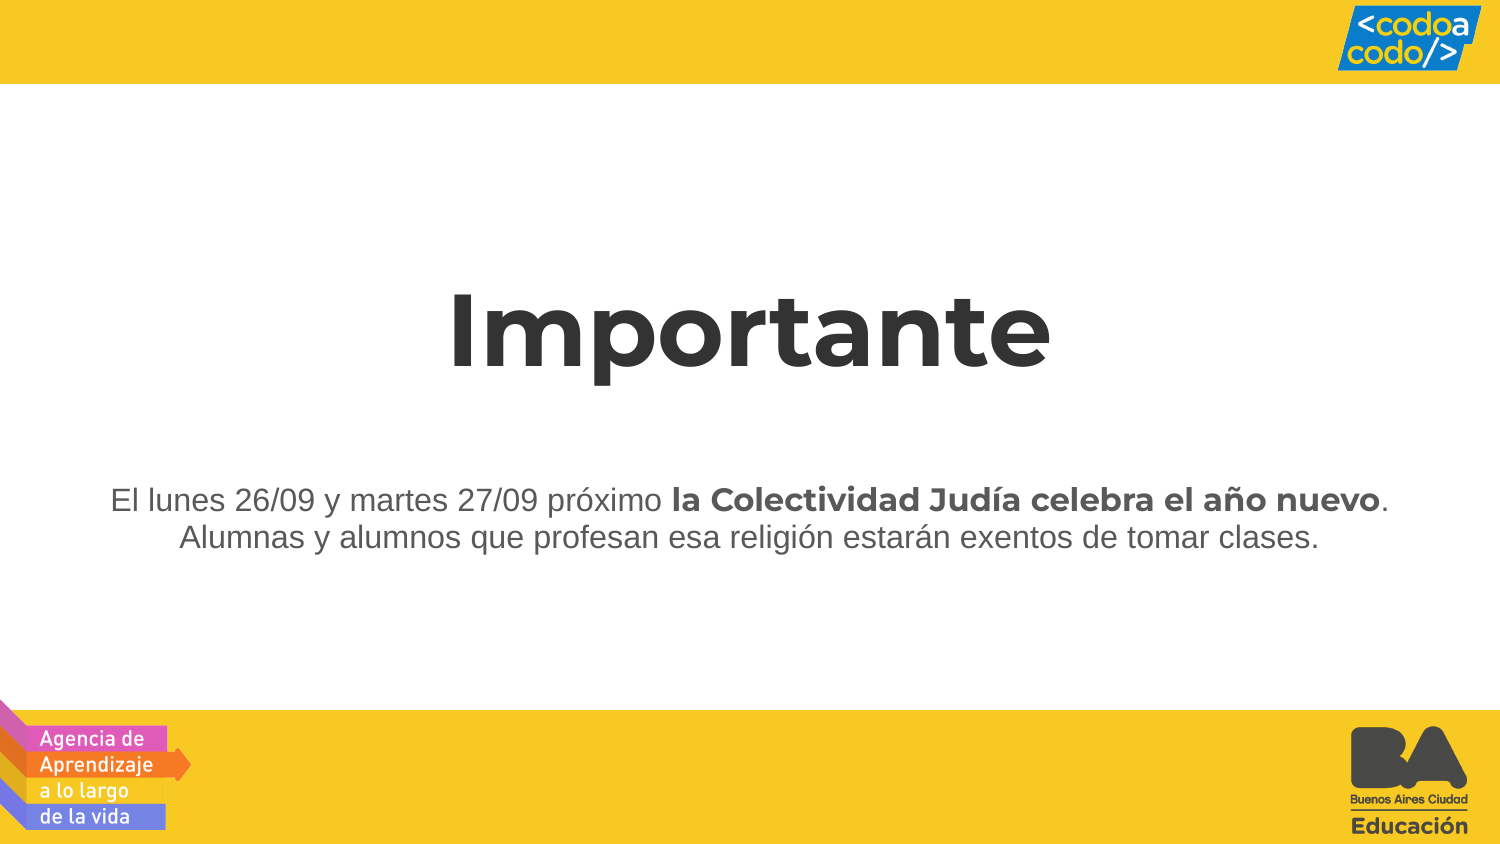

# Importante
El lunes 26/09 y martes 27/09 próximo la Colectividad Judía celebra el año nuevo. Alumnas y alumnos que profesan esa religión estarán exentos de tomar clases.